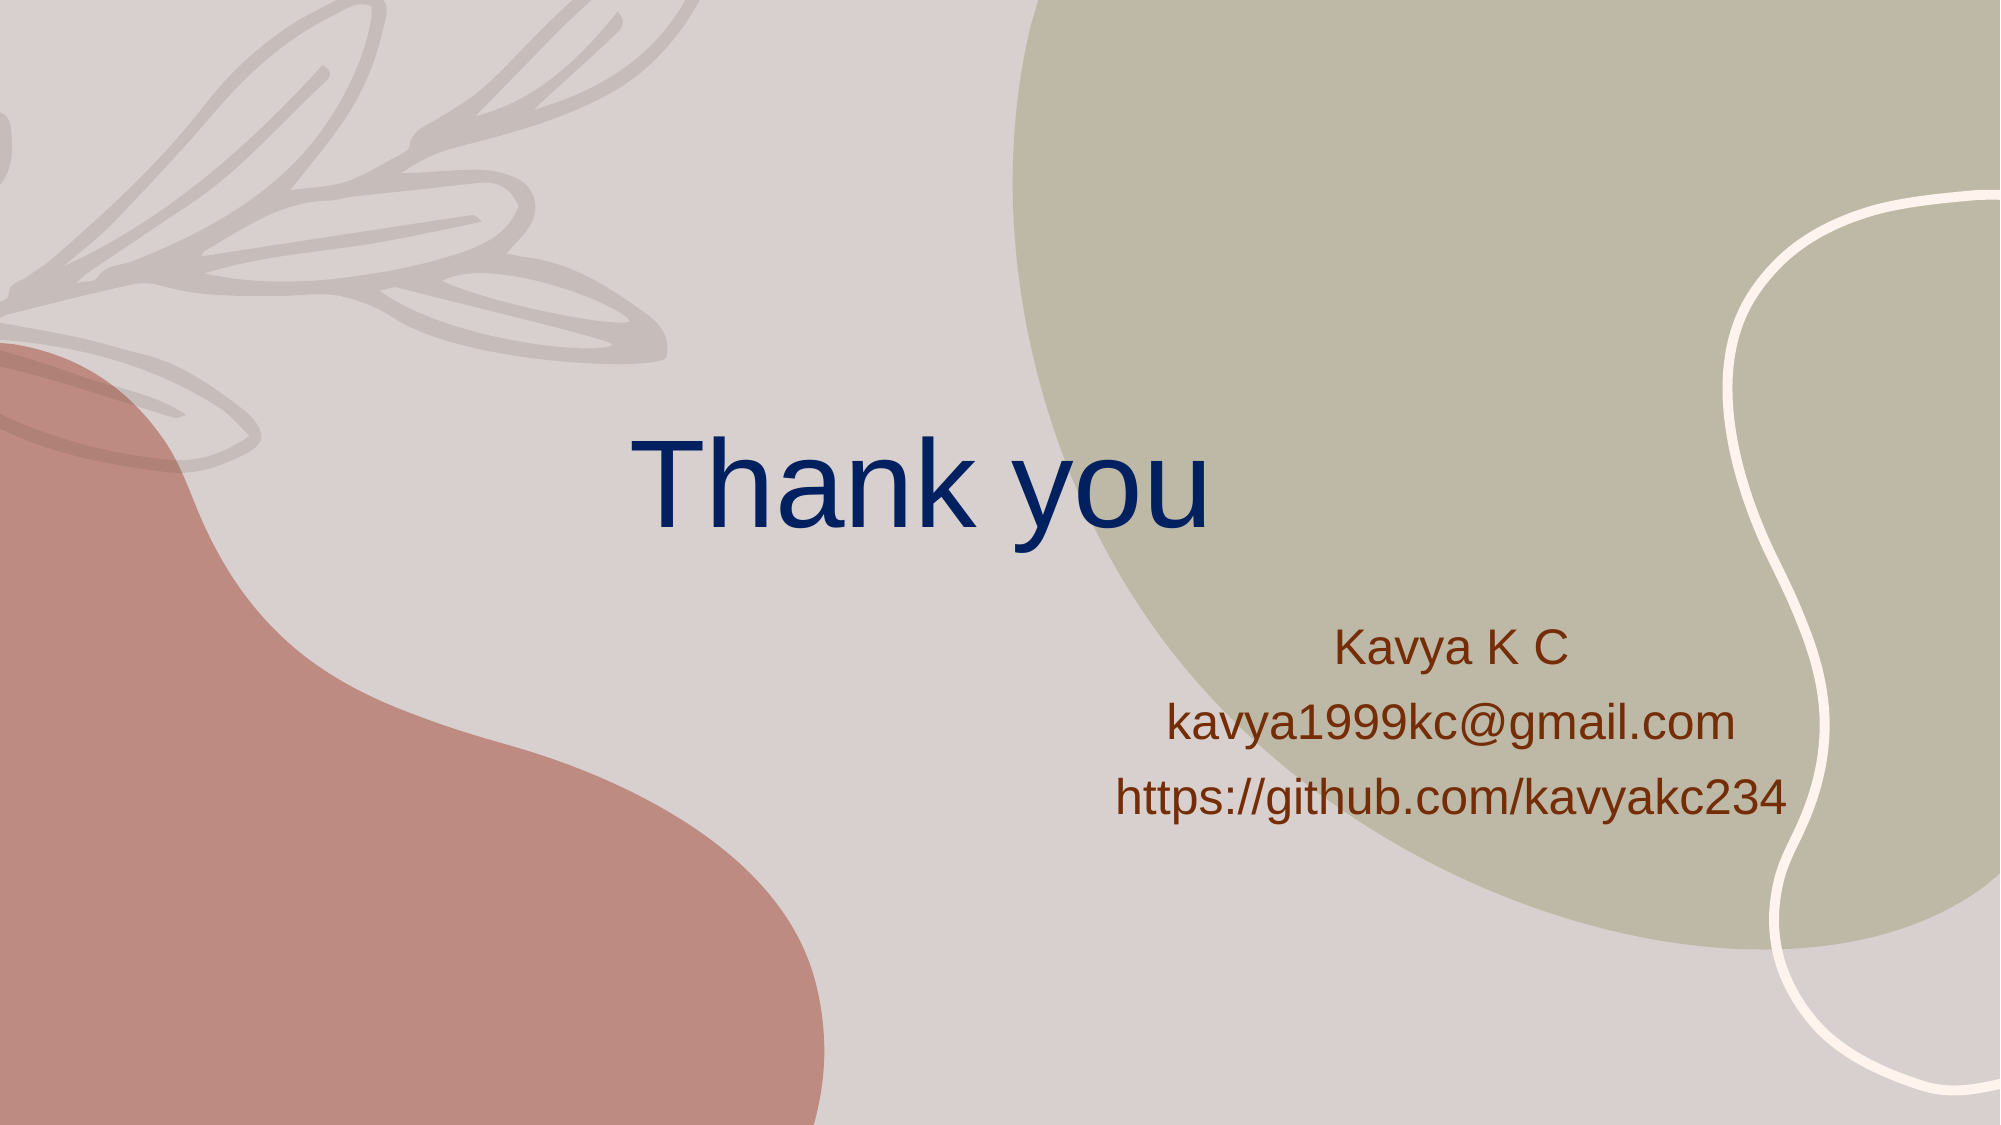

# Thank you
Kavya K C
kavya1999kc@gmail.com
https://github.com/kavyakc234